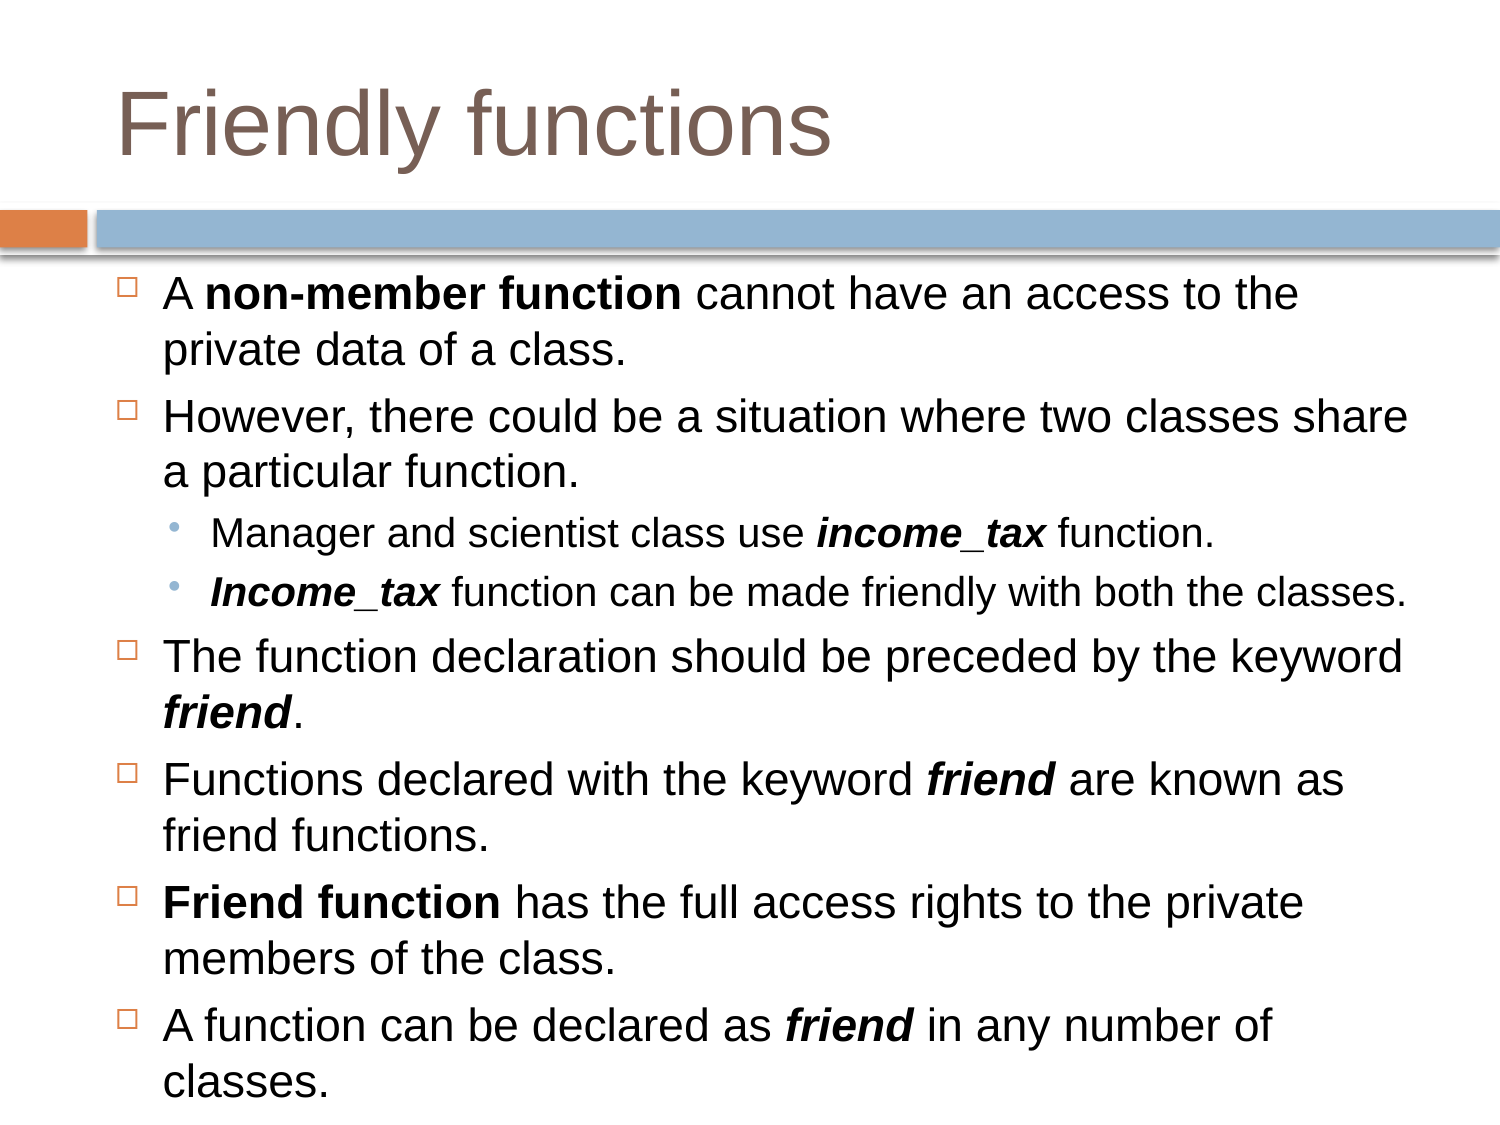

# Friendly functions
A non-member function cannot have an access to the private data of a class.
However, there could be a situation where two classes share a particular function.
Manager and scientist class use income_tax function.
Income_tax function can be made friendly with both the classes.
The function declaration should be preceded by the keyword friend.
Functions declared with the keyword friend are known as friend functions.
Friend function has the full access rights to the private members of the class.
A function can be declared as friend in any number of classes.